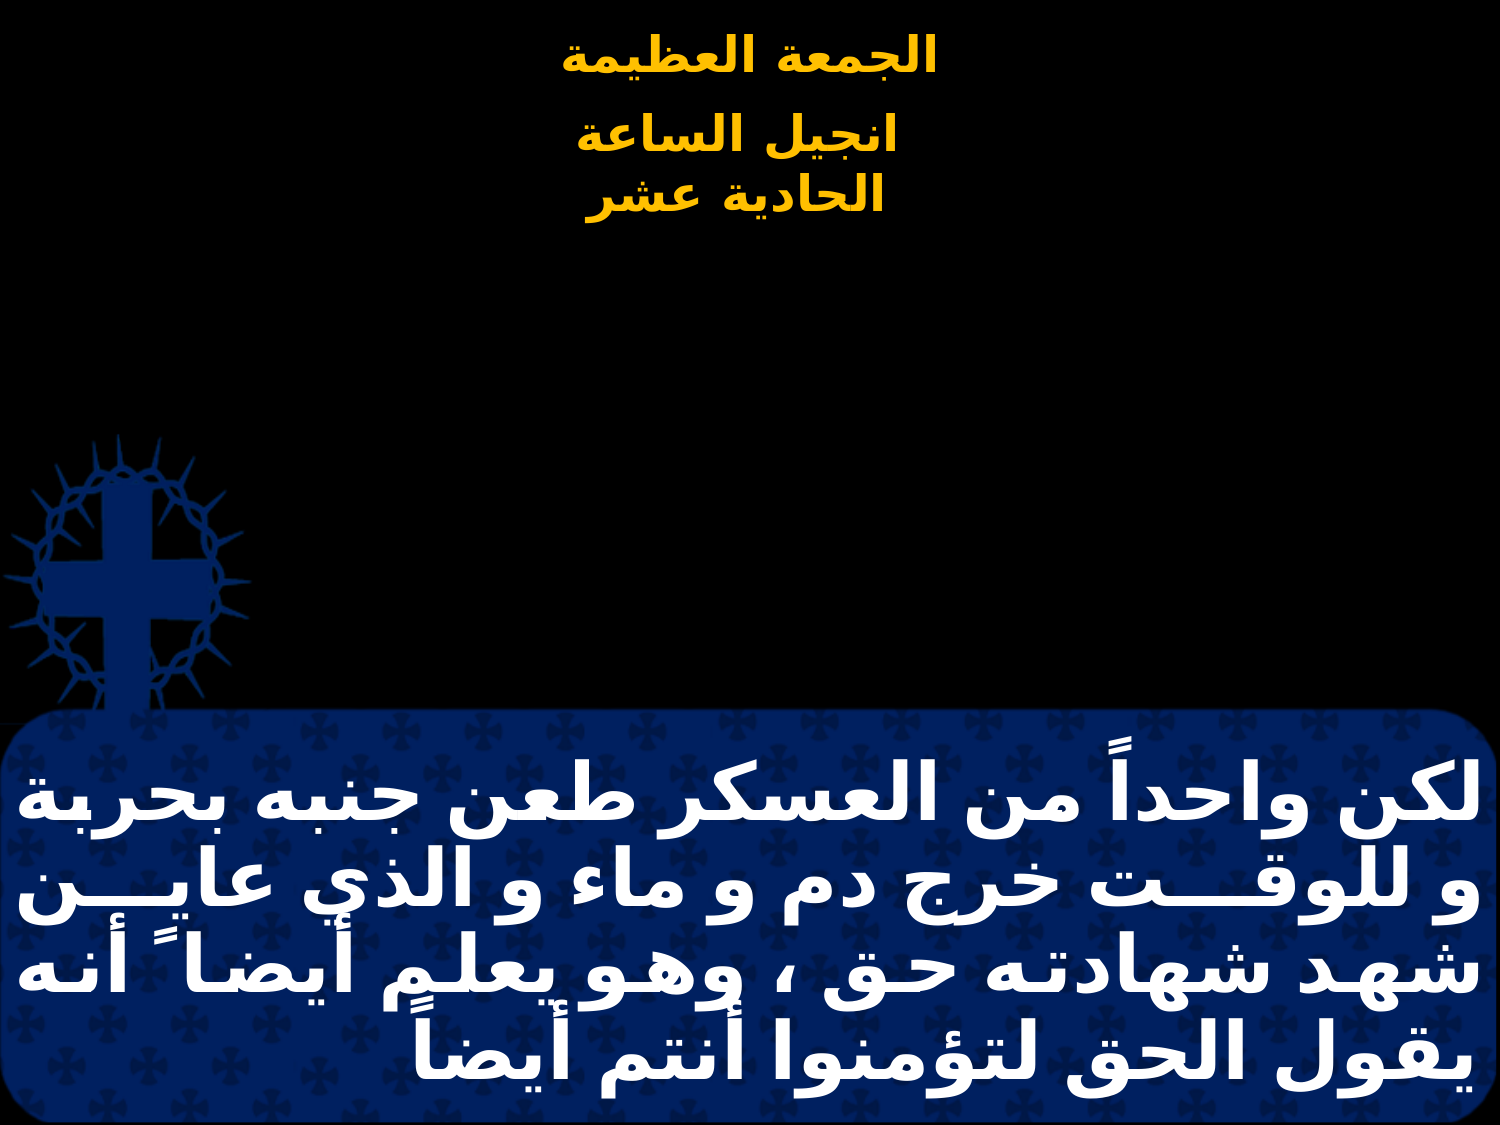

# لكن واحداً من العسكر طعن جنبه بحربة و للوقت خرج دم و ماء و الذي عاين شهد شهادته حق ، وهو يعلم أيضا ً أنه يقول الحق لتؤمنوا أنتم أيضاً